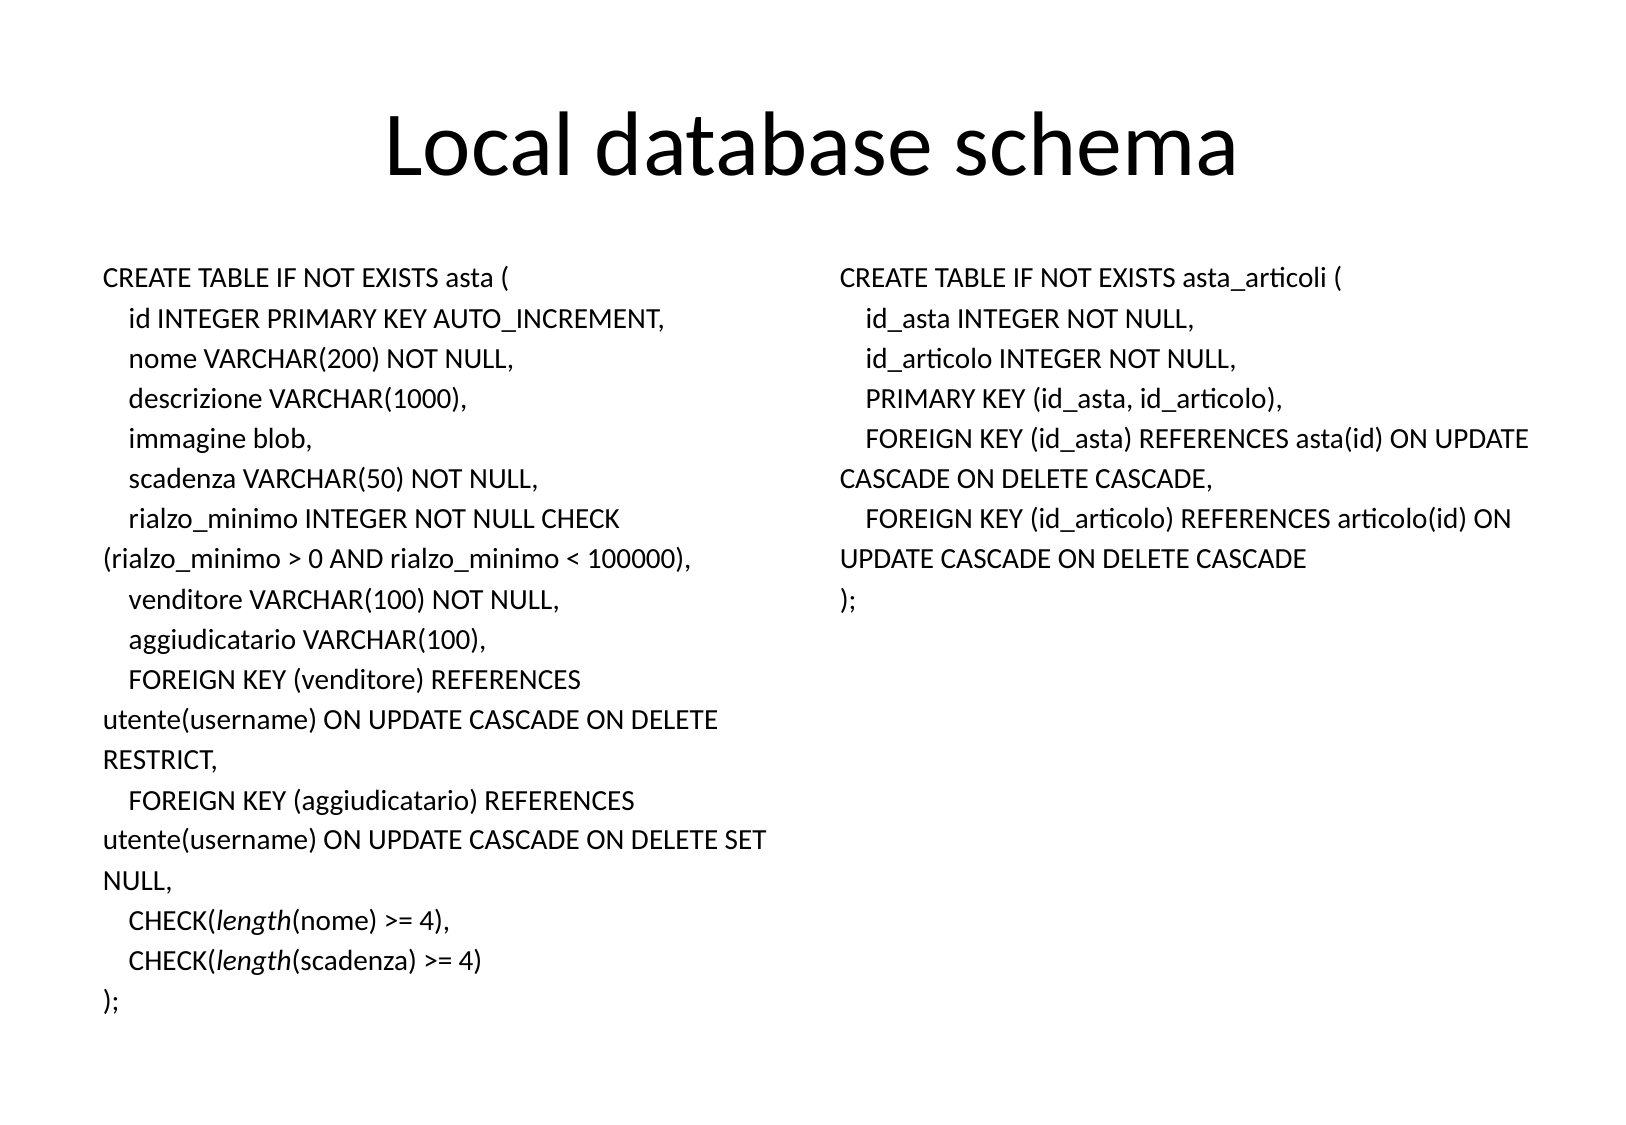

# Local database schema
CREATE TABLE IF NOT EXISTS asta_articoli (
    id_asta INTEGER NOT NULL,
    id_articolo INTEGER NOT NULL,
    PRIMARY KEY (id_asta, id_articolo),
    FOREIGN KEY (id_asta) REFERENCES asta(id) ON UPDATE CASCADE ON DELETE CASCADE,
    FOREIGN KEY (id_articolo) REFERENCES articolo(id) ON UPDATE CASCADE ON DELETE CASCADE
);

CREATE TABLE IF NOT EXISTS asta (
    id INTEGER PRIMARY KEY AUTO_INCREMENT,
    nome VARCHAR(200) NOT NULL,
    descrizione VARCHAR(1000),
    immagine blob,
    scadenza VARCHAR(50) NOT NULL,
    rialzo_minimo INTEGER NOT NULL CHECK (rialzo_minimo > 0 AND rialzo_minimo < 100000),
    venditore VARCHAR(100) NOT NULL,
    aggiudicatario VARCHAR(100),
    FOREIGN KEY (venditore) REFERENCES utente(username) ON UPDATE CASCADE ON DELETE RESTRICT,
    FOREIGN KEY (aggiudicatario) REFERENCES utente(username) ON UPDATE CASCADE ON DELETE SET NULL,
    CHECK(length(nome) >= 4),
    CHECK(length(scadenza) >= 4)
);